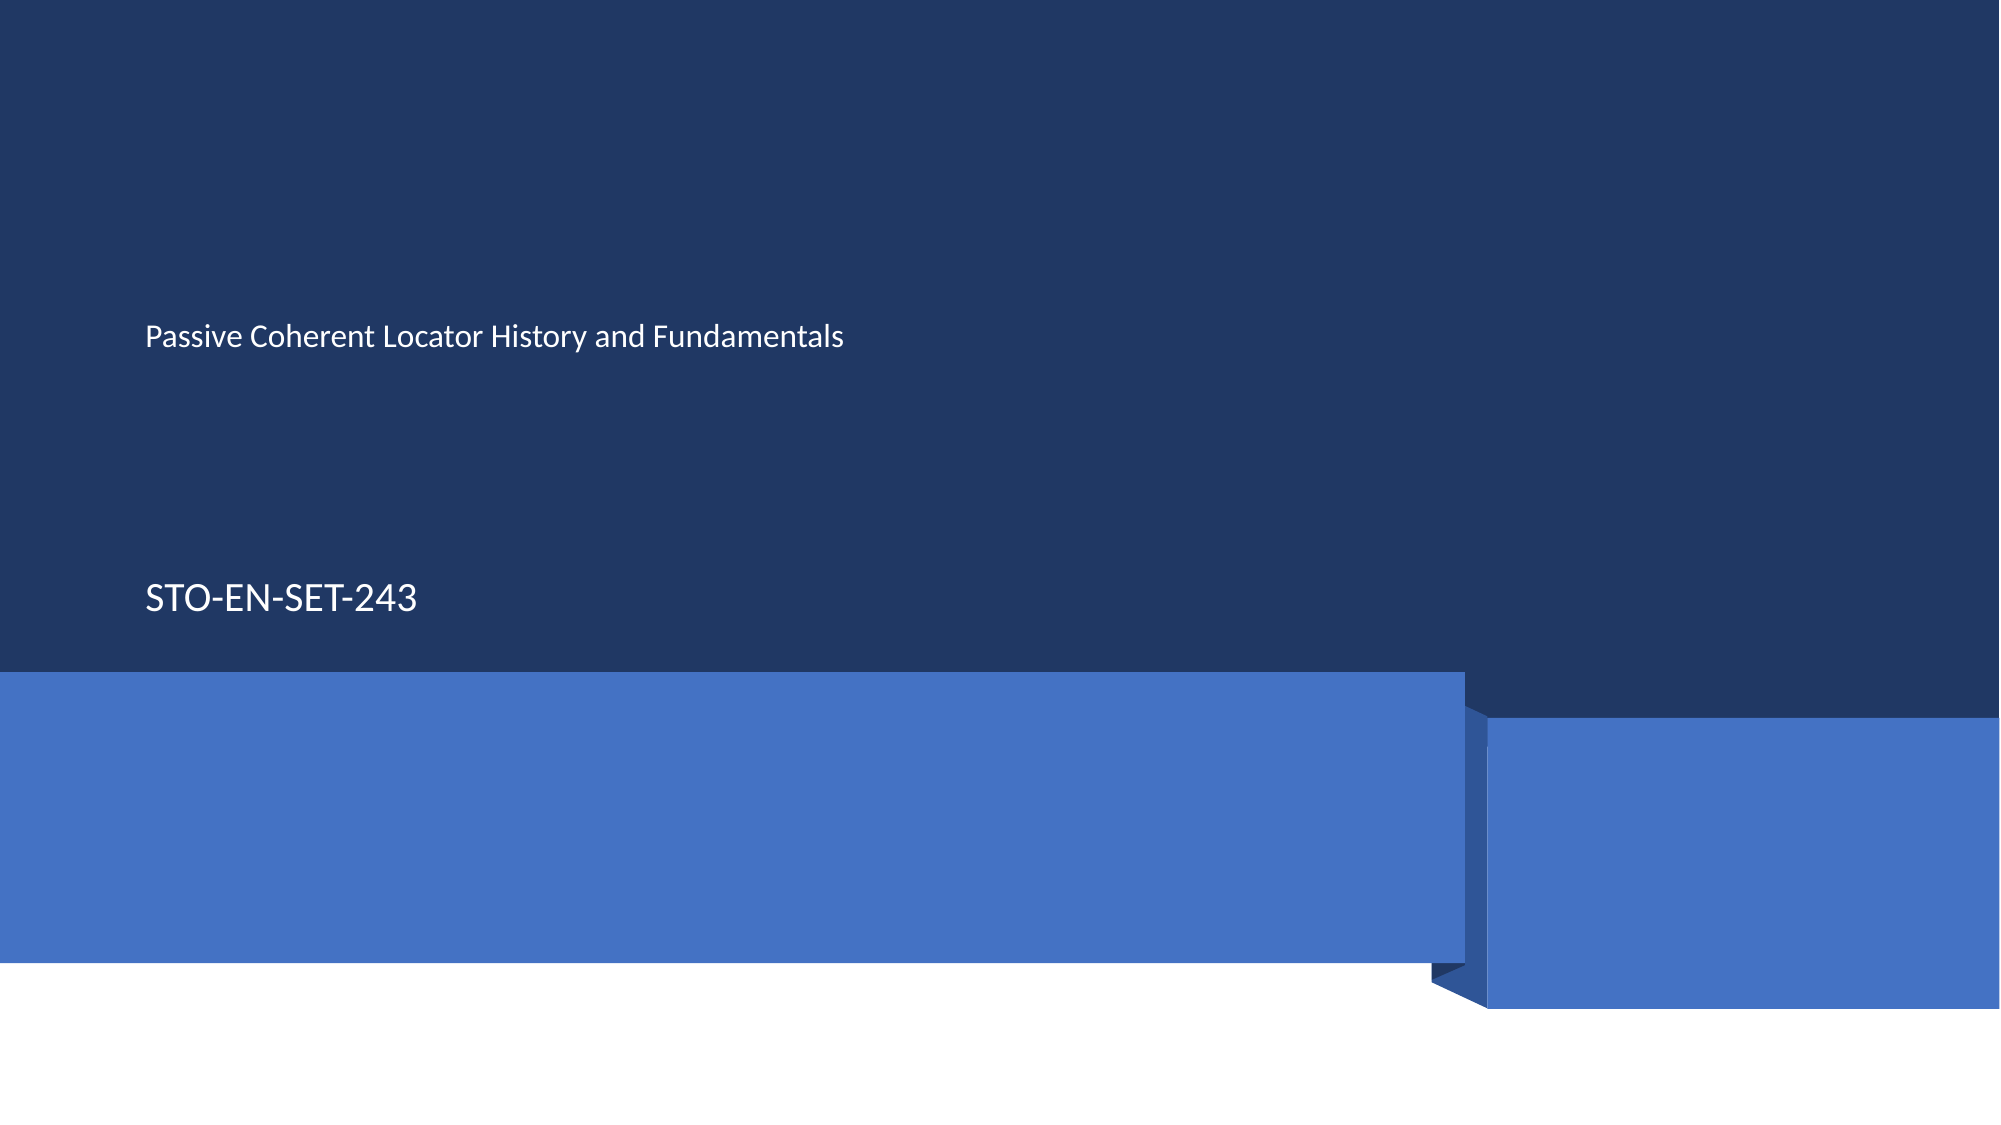

# Passive Coherent Locator History and Fundamentals STO-EN-SET-243